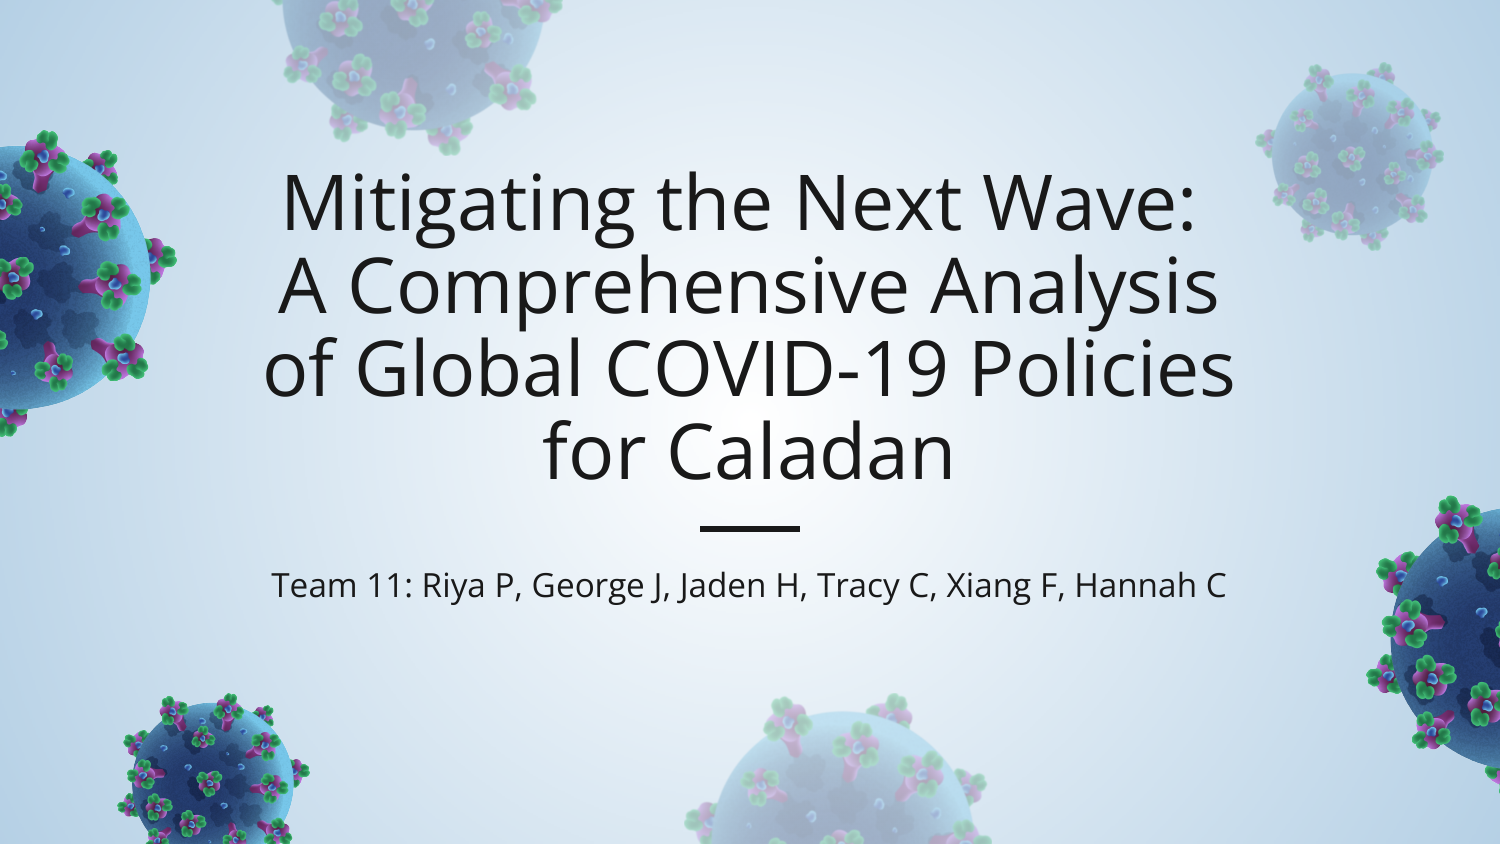

# Mitigating the Next Wave:  A Comprehensive Analysis of Global COVID-19 Policies for Caladan
Team 11: Riya P, George J, Jaden H, Tracy C, Xiang F, Hannah C